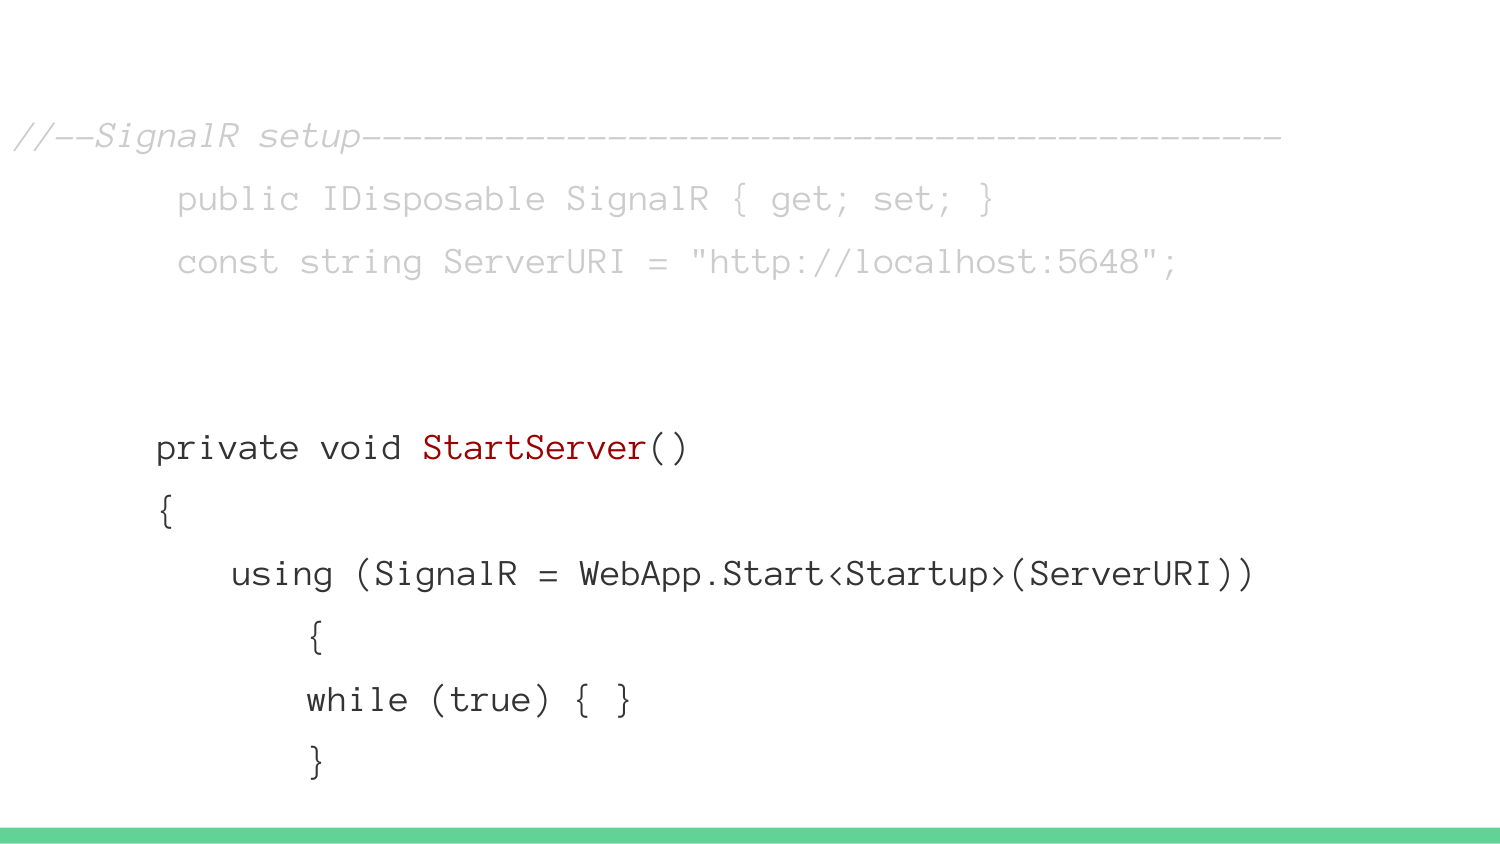

//--SignalR setup---------------------------------------------
        public IDisposable SignalR { get; set; }
        const string ServerURI = "http://localhost:5648";
private void StartServer()
{
using (SignalR = WebApp.Start<Startup>(ServerURI))
	{
     	while (true) { }
    	}